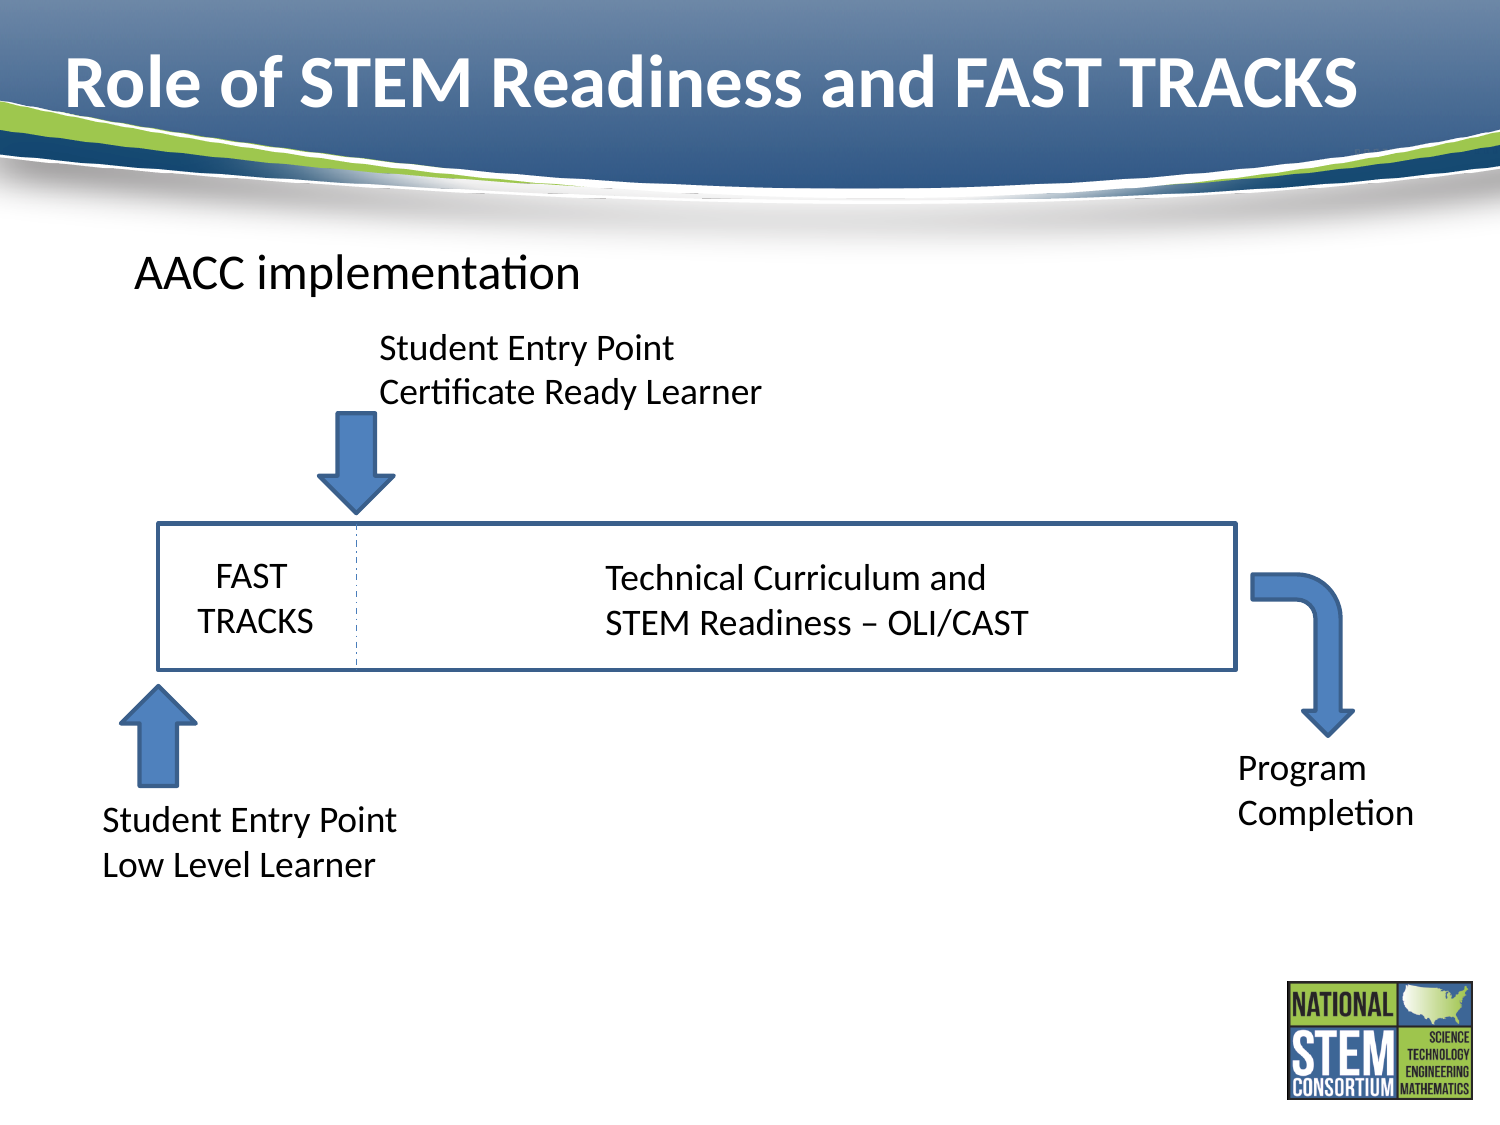

# Role of STEM Readiness and FAST TRACKS
AACC implementation

Student Entry Point
Certificate Ready Learner

FAST
TRACKS
Technical Curriculum and
STEM Readiness – OLI/CAST

Program
Completion
Student Entry Point
Low Level Learner